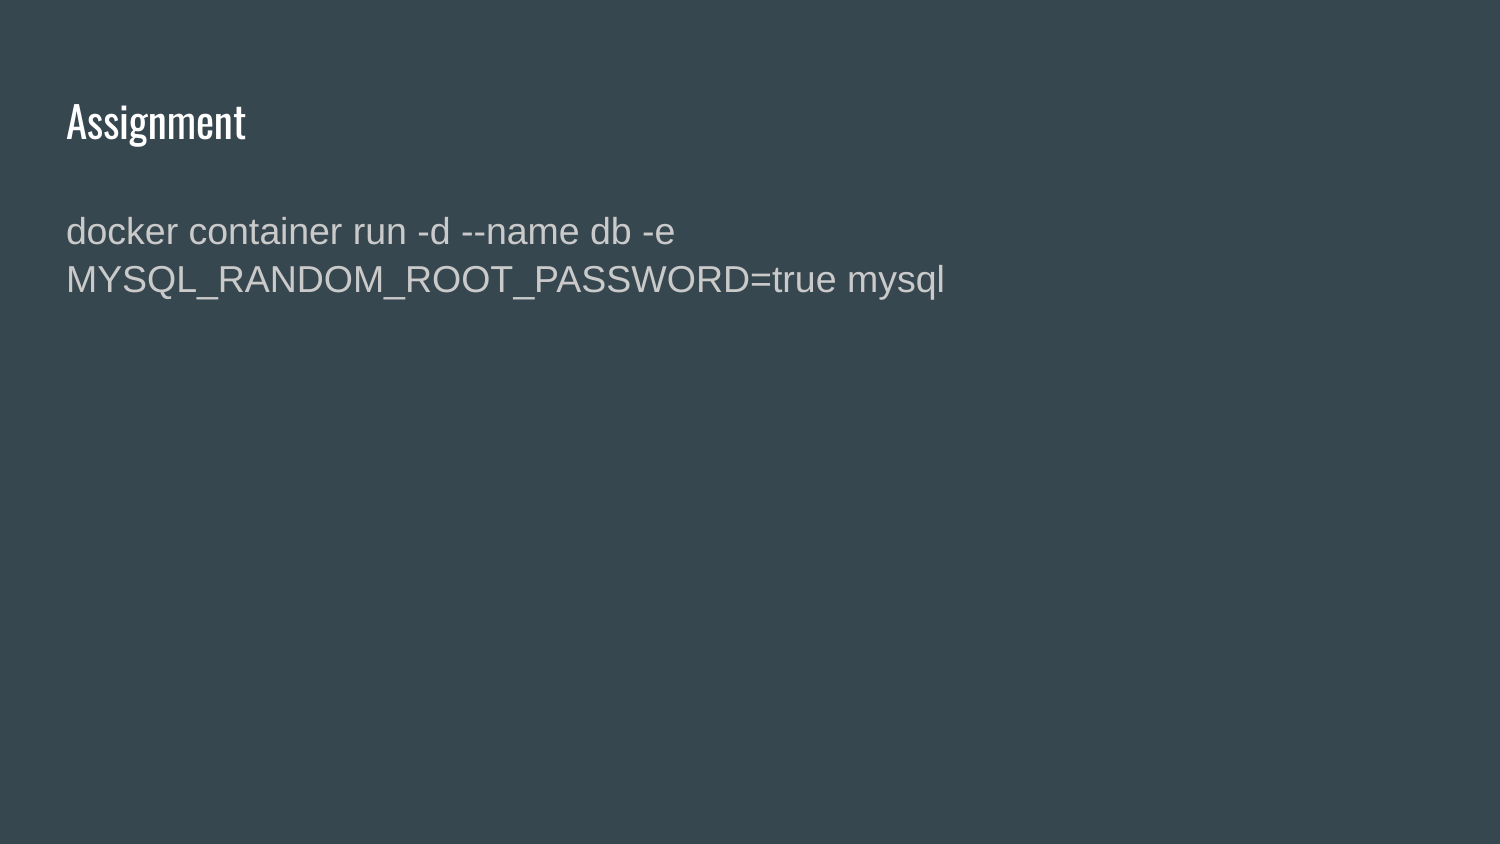

# Assignment
docker container run -d --name db -e MYSQL_RANDOM_ROOT_PASSWORD=true mysql